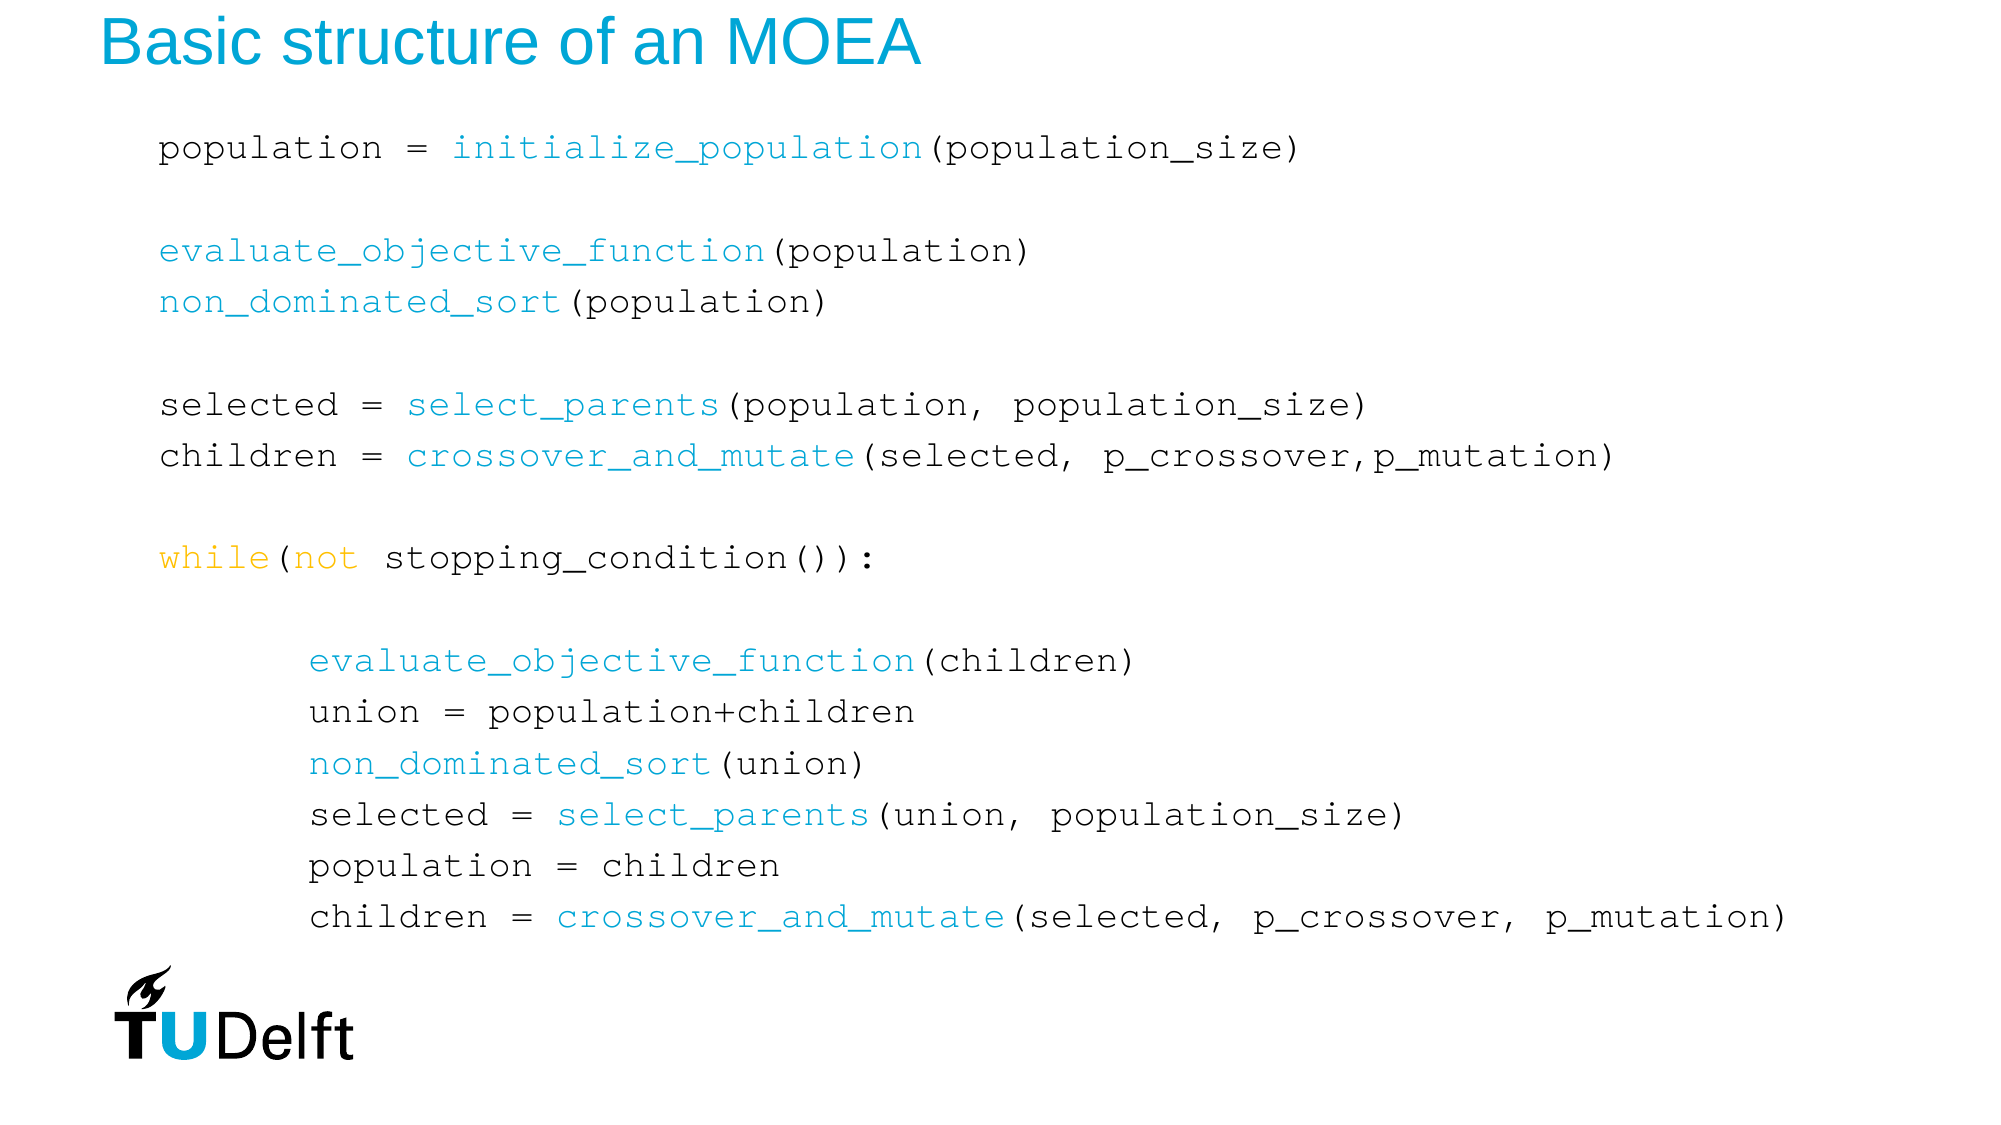

# Basic structure of an MOEA
population = initialize_population(population_size)

evaluate_objective_function(population)
non_dominated_sort(population)

selected = select_parents(population, population_size)
children = crossover_and_mutate(selected, p_crossover,p_mutation)

while(not stopping_condition()):

	evaluate_objective_function(children)
	union = population+children
	non_dominated_sort(union)
	selected = select_parents(union, population_size)
	population = children
	children = crossover_and_mutate(selected, p_crossover, p_mutation)